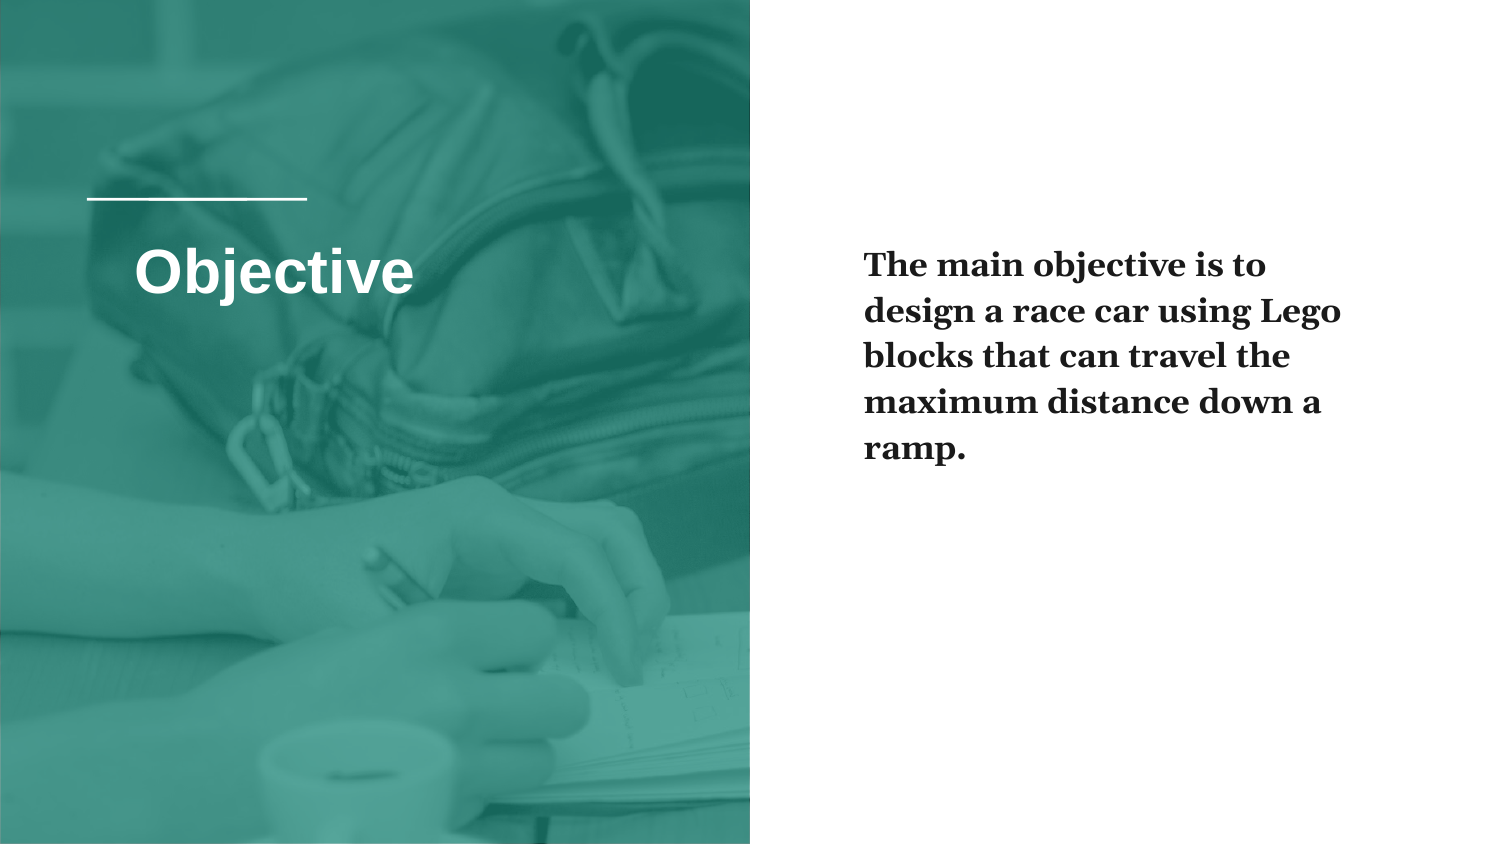

# Objective
The main objective is to design a race car using Lego blocks that can travel the maximum distance down a ramp.